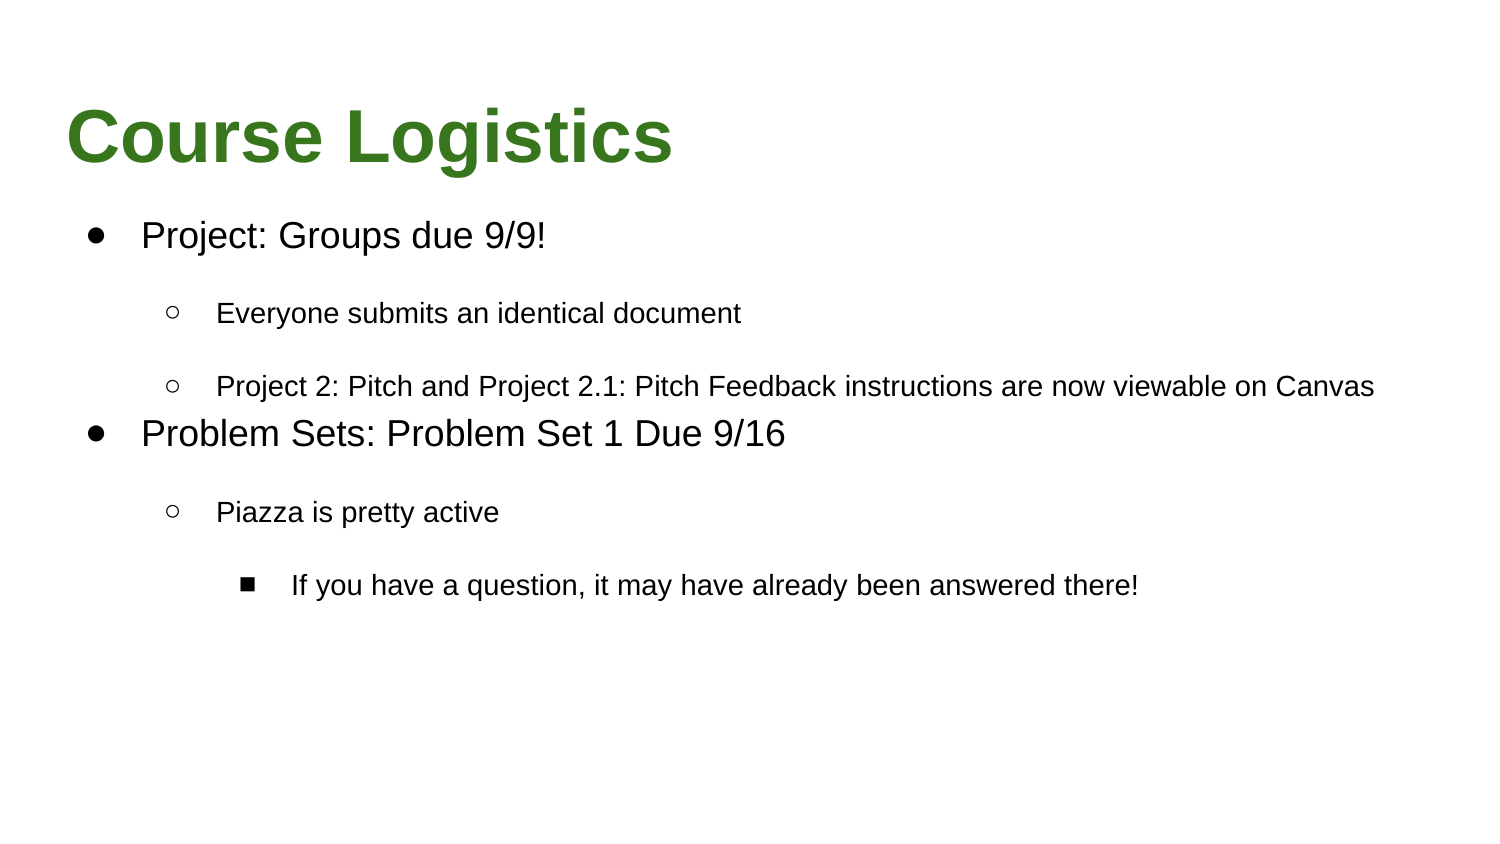

# Course Logistics
Project: Groups due 9/9!
Everyone submits an identical document
Project 2: Pitch and Project 2.1: Pitch Feedback instructions are now viewable on Canvas
Problem Sets: Problem Set 1 Due 9/16
Piazza is pretty active
If you have a question, it may have already been answered there!